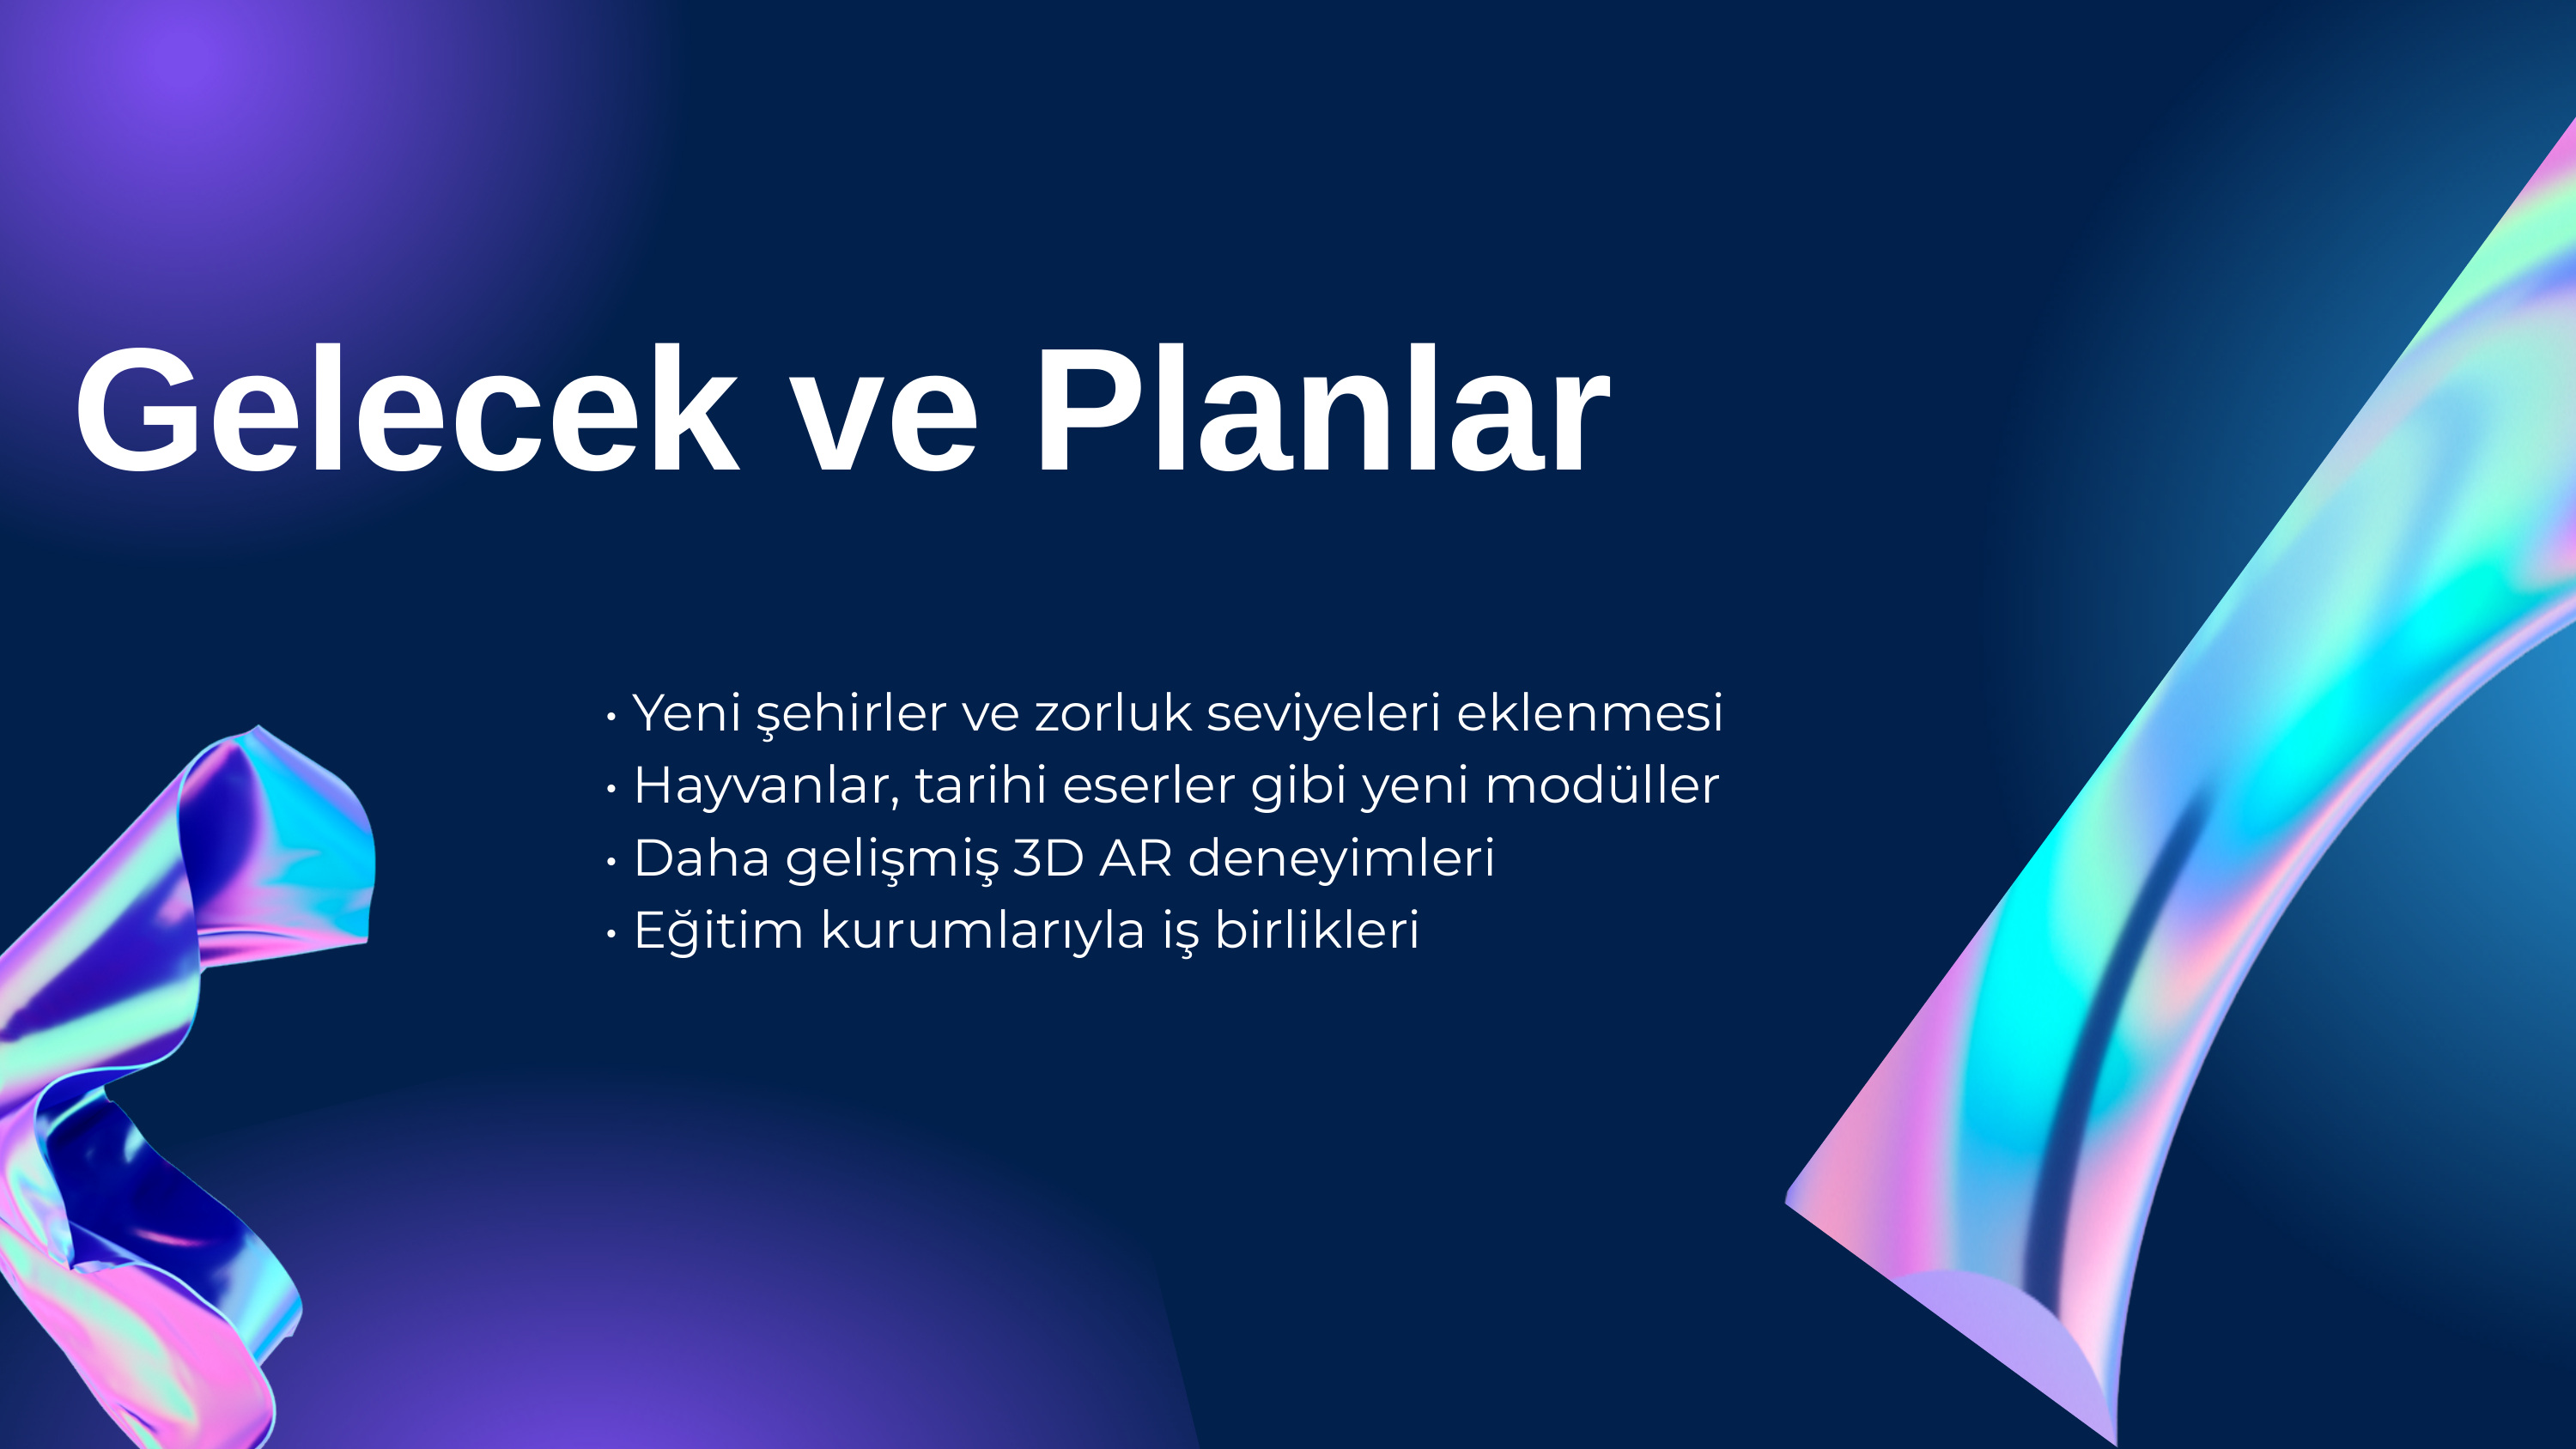

Gelecek ve Planlar

• Yeni şehirler ve zorluk seviyeleri eklenmesi
• Hayvanlar, tarihi eserler gibi yeni modüller
• Daha gelişmiş 3D AR deneyimleri
• Eğitim kurumlarıyla iş birlikleri